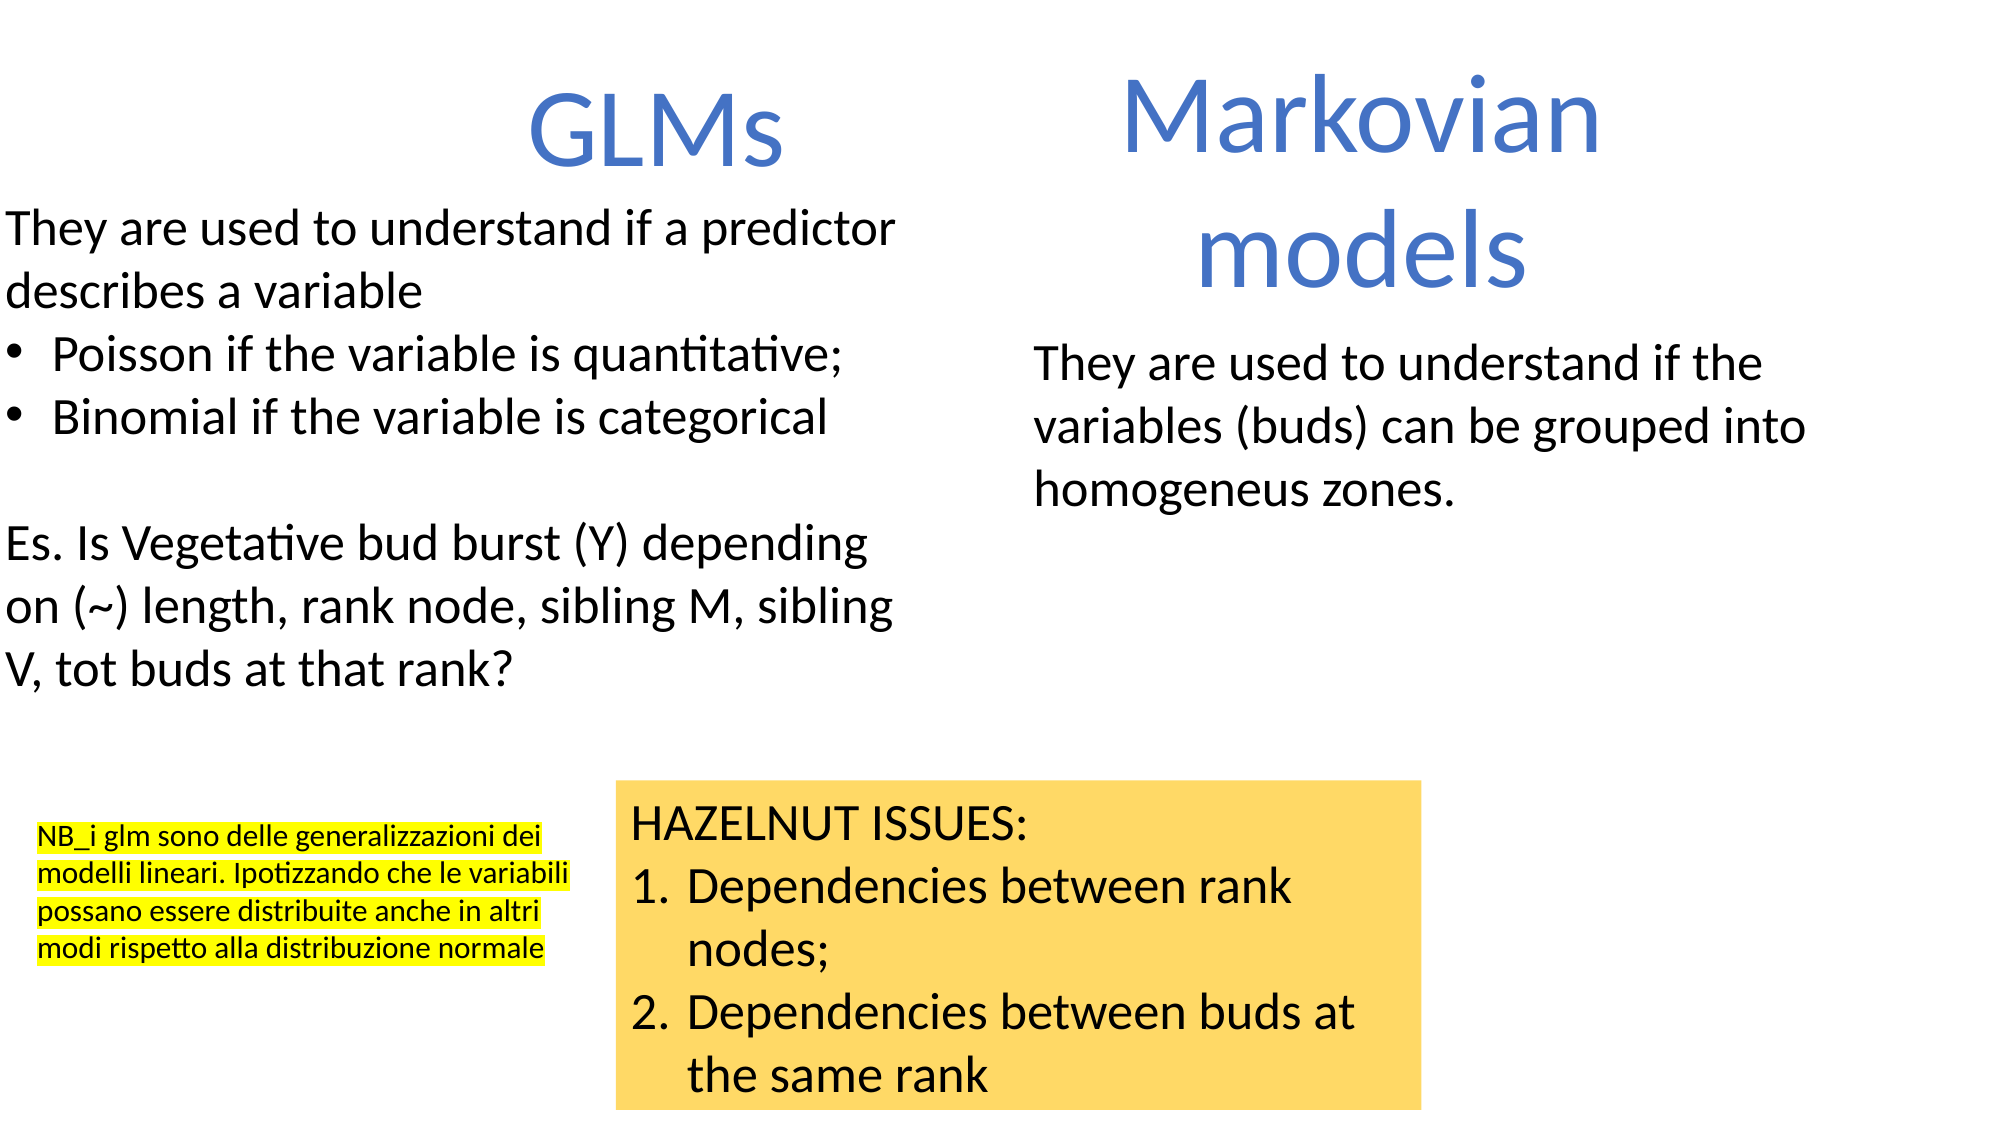

Markovian models
GLMs
They are used to understand if a predictor describes a variable
Poisson if the variable is quantitative;
Binomial if the variable is categorical

Es. Is Vegetative bud burst (Y) depending on (~) length, rank node, sibling M, sibling V, tot buds at that rank?
They are used to understand if the variables (buds) can be grouped into homogeneus zones.
HAZELNUT ISSUES:
Dependencies between rank nodes;
Dependencies between buds at the same rank
NB_i glm sono delle generalizzazioni dei modelli lineari. Ipotizzando che le variabili possano essere distribuite anche in altri modi rispetto alla distribuzione normale